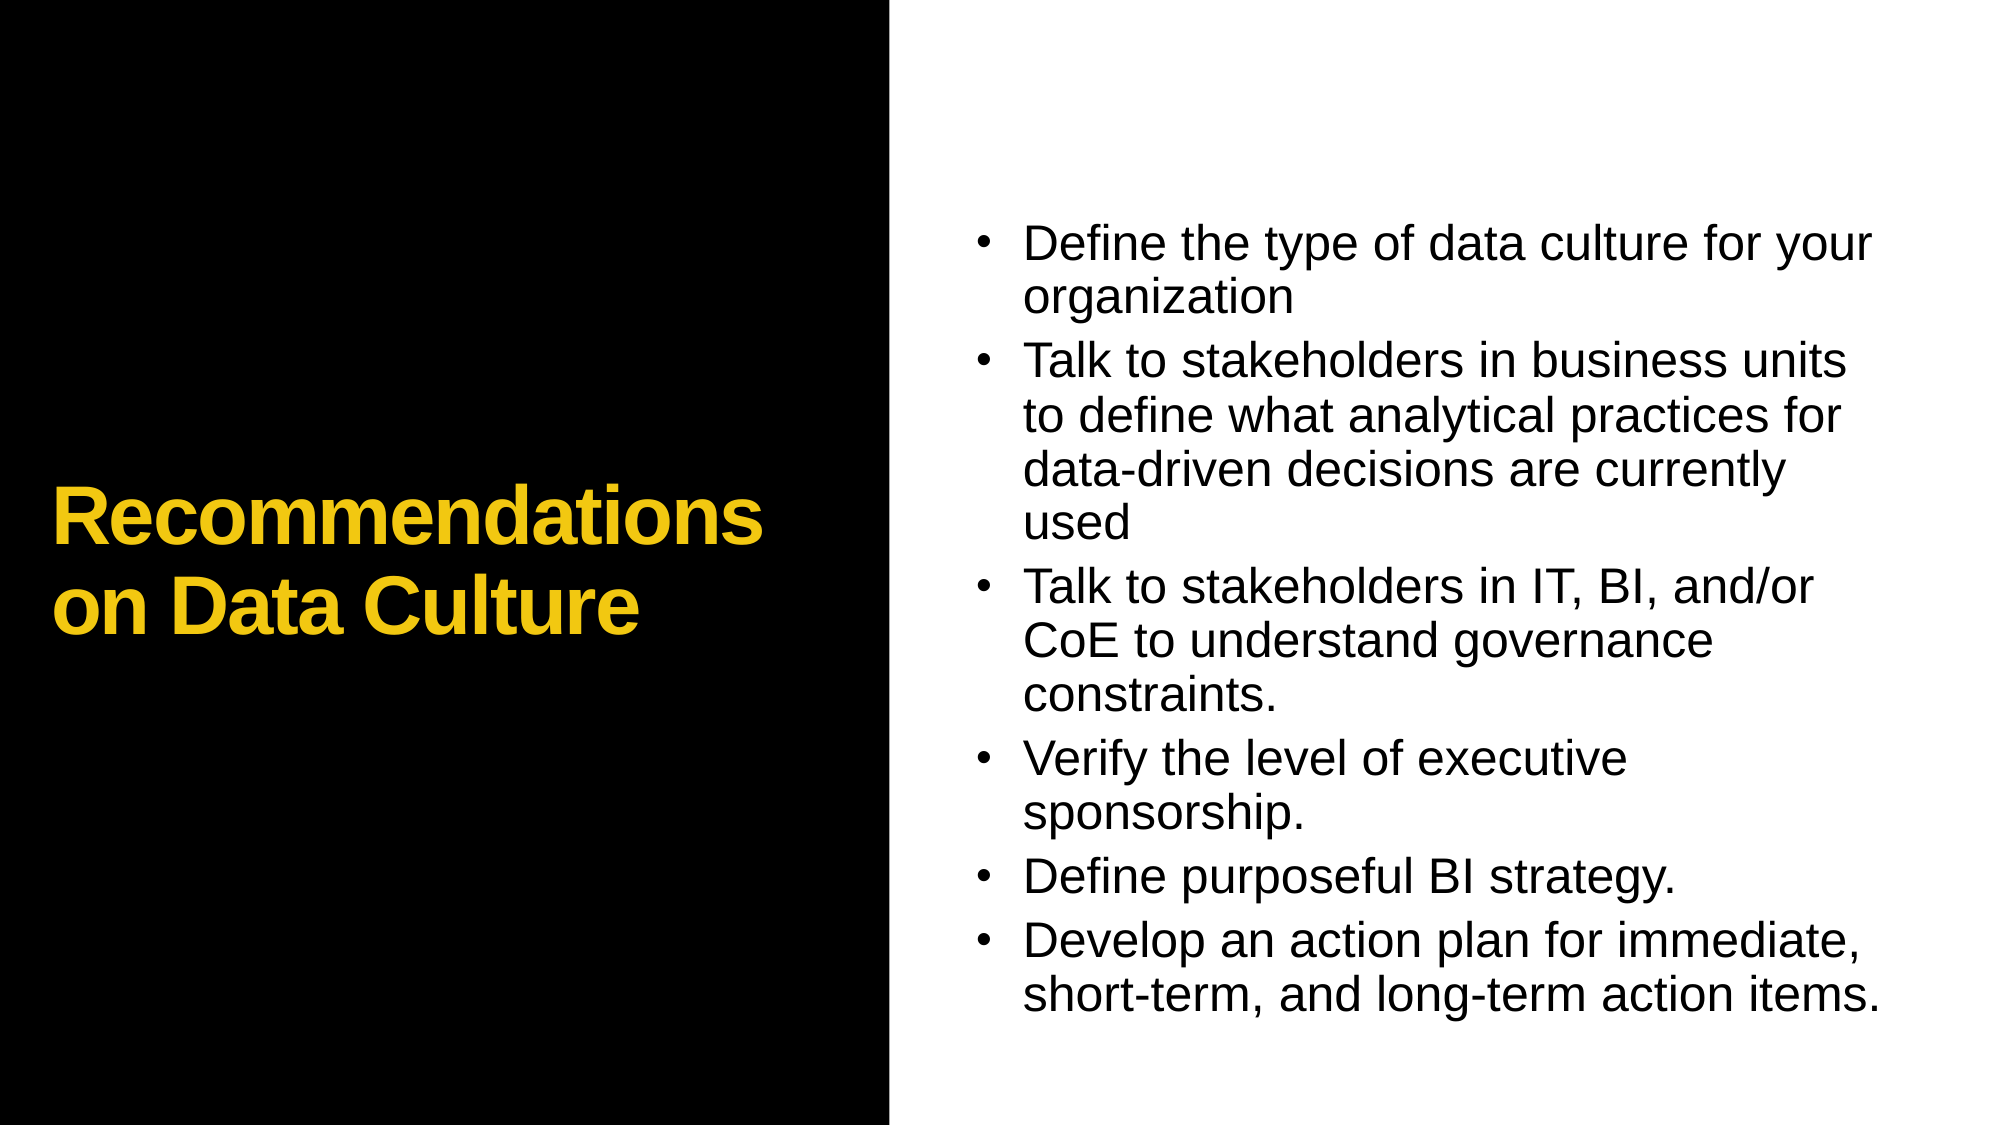

Define the type of data culture for your organization
Talk to stakeholders in business units to define what analytical practices for data-driven decisions are currently used
Talk to stakeholders in IT, BI, and/or CoE to understand governance constraints.
Verify the level of executive sponsorship.
Define purposeful BI strategy.
Develop an action plan for immediate, short-term, and long-term action items.
# Recommendations on Data Culture